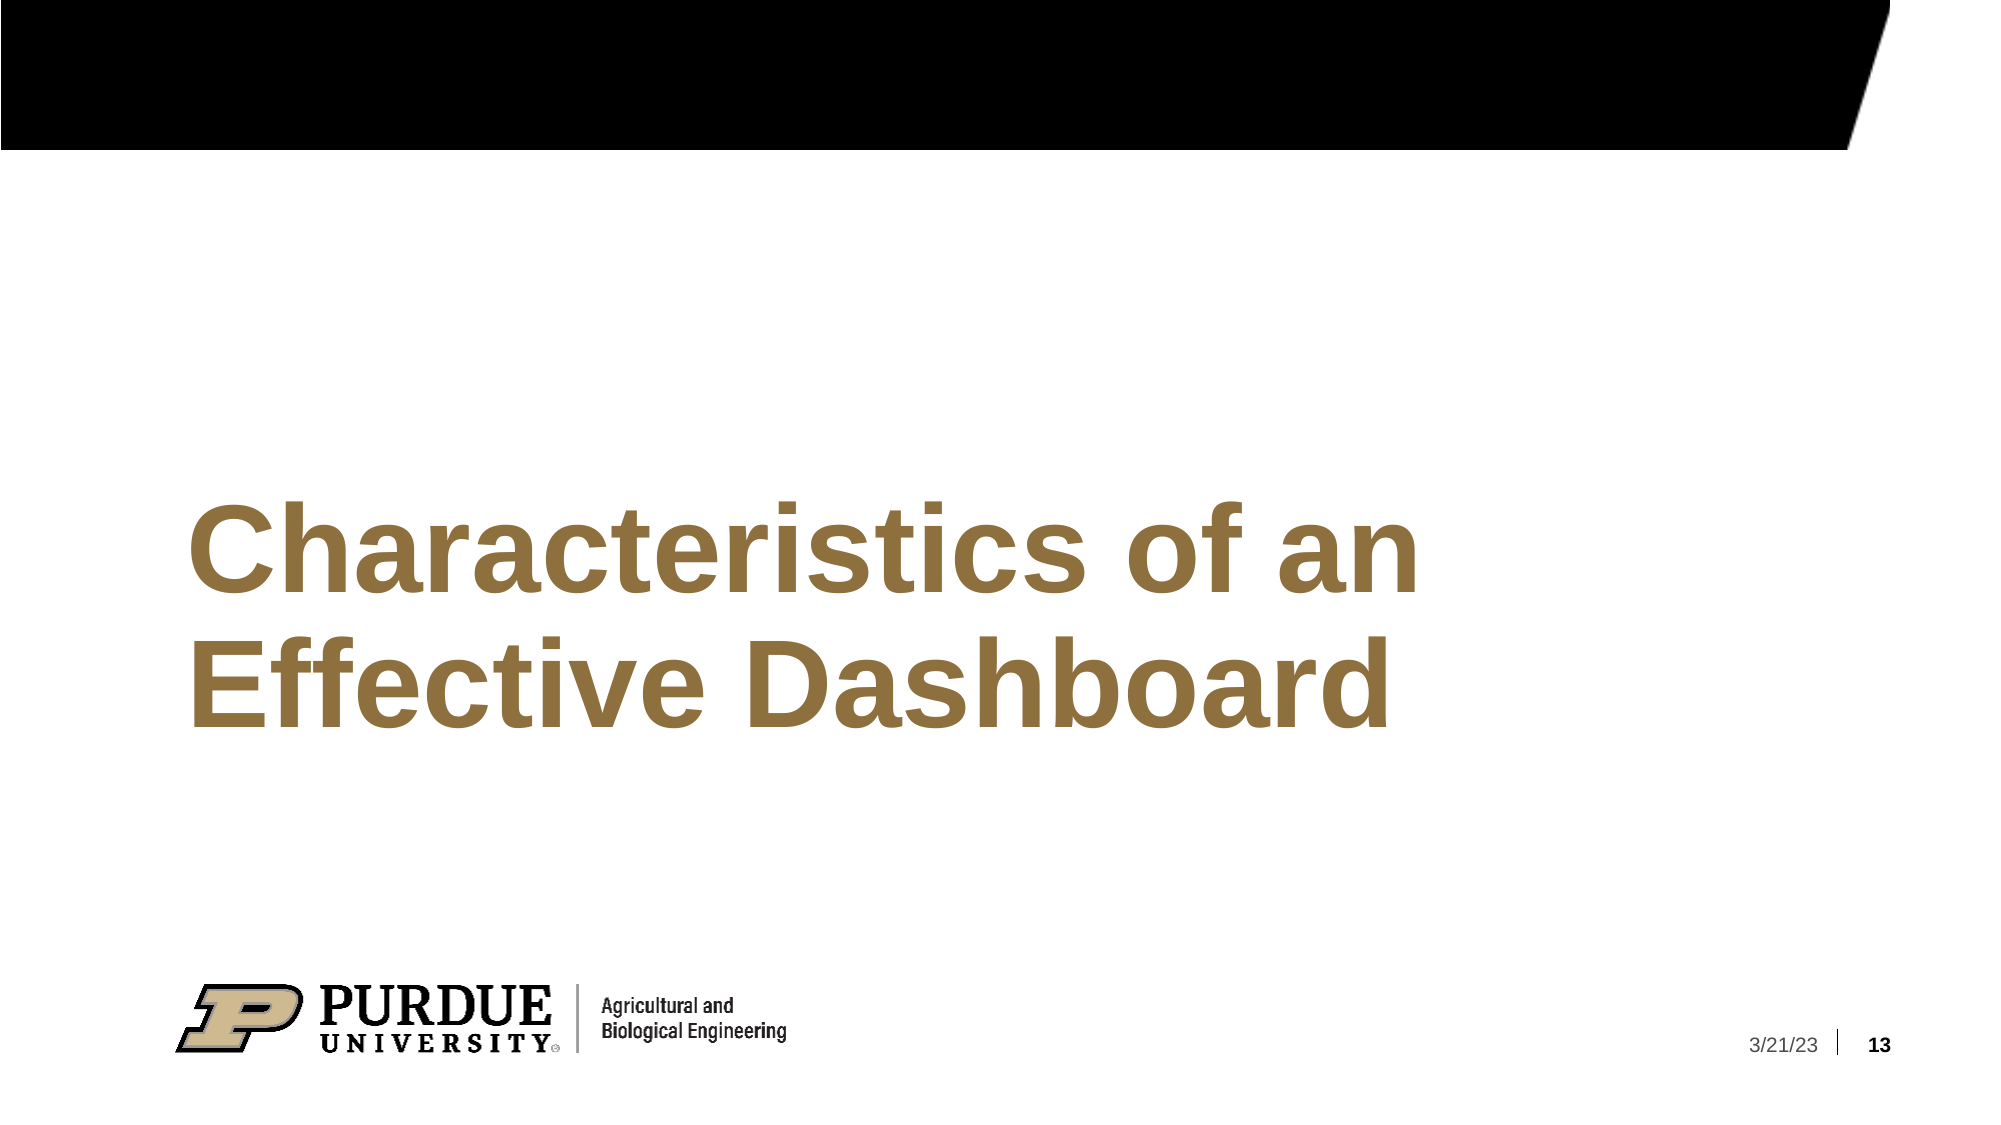

# Characteristics of an Effective Dashboard
13
3/21/23